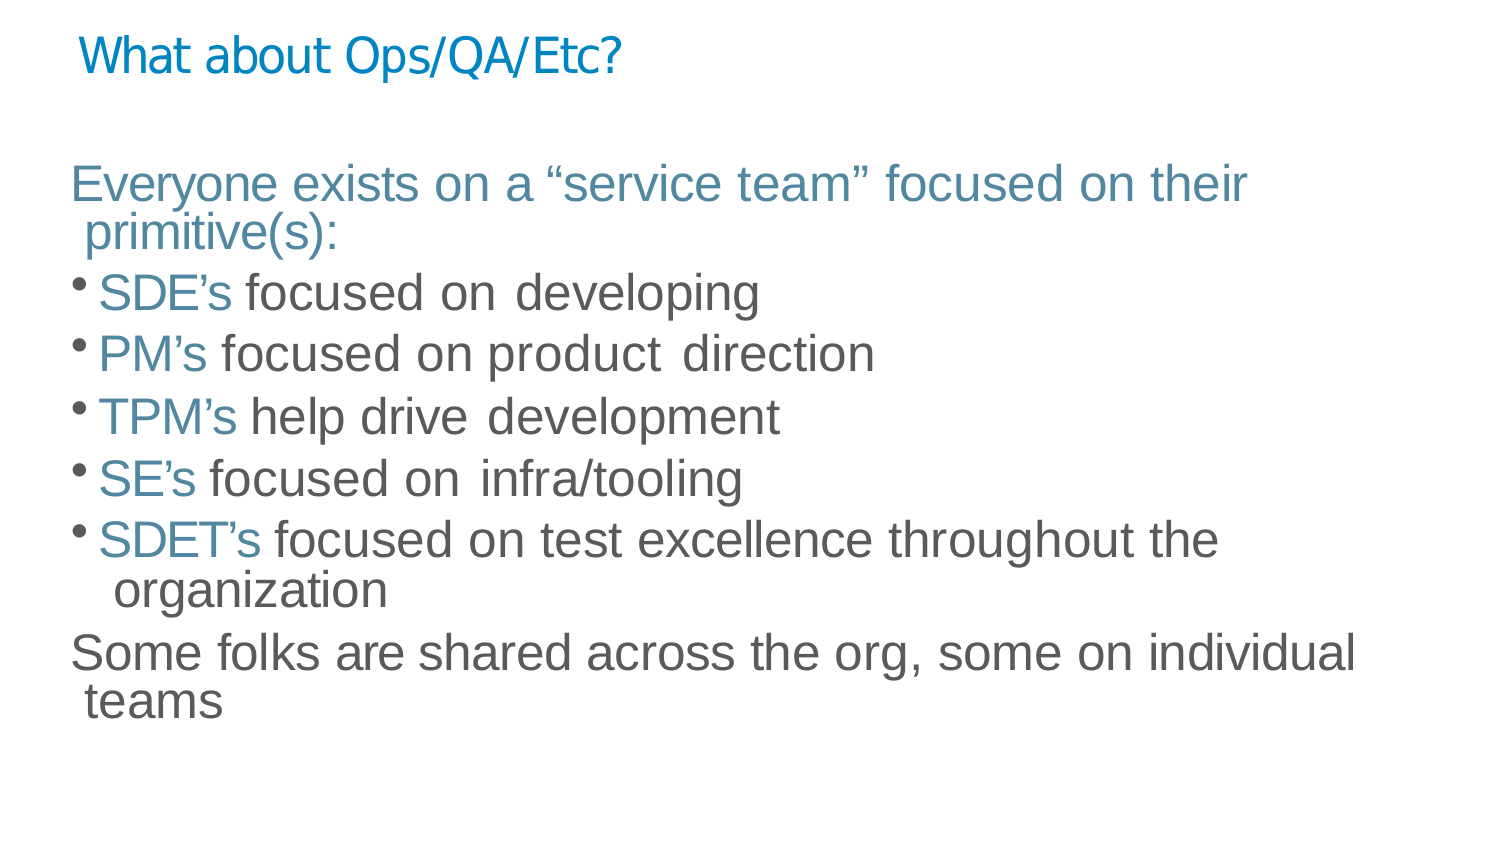

# What about Ops/QA/Etc?
Everyone exists on a “service team” focused on their  primitive(s):
SDE’s focused on developing
PM’s focused on product direction
TPM’s help drive development
SE’s focused on infra/tooling
SDET’s focused on test excellence throughout the  organization
Some folks are shared across the org, some on individual  teams